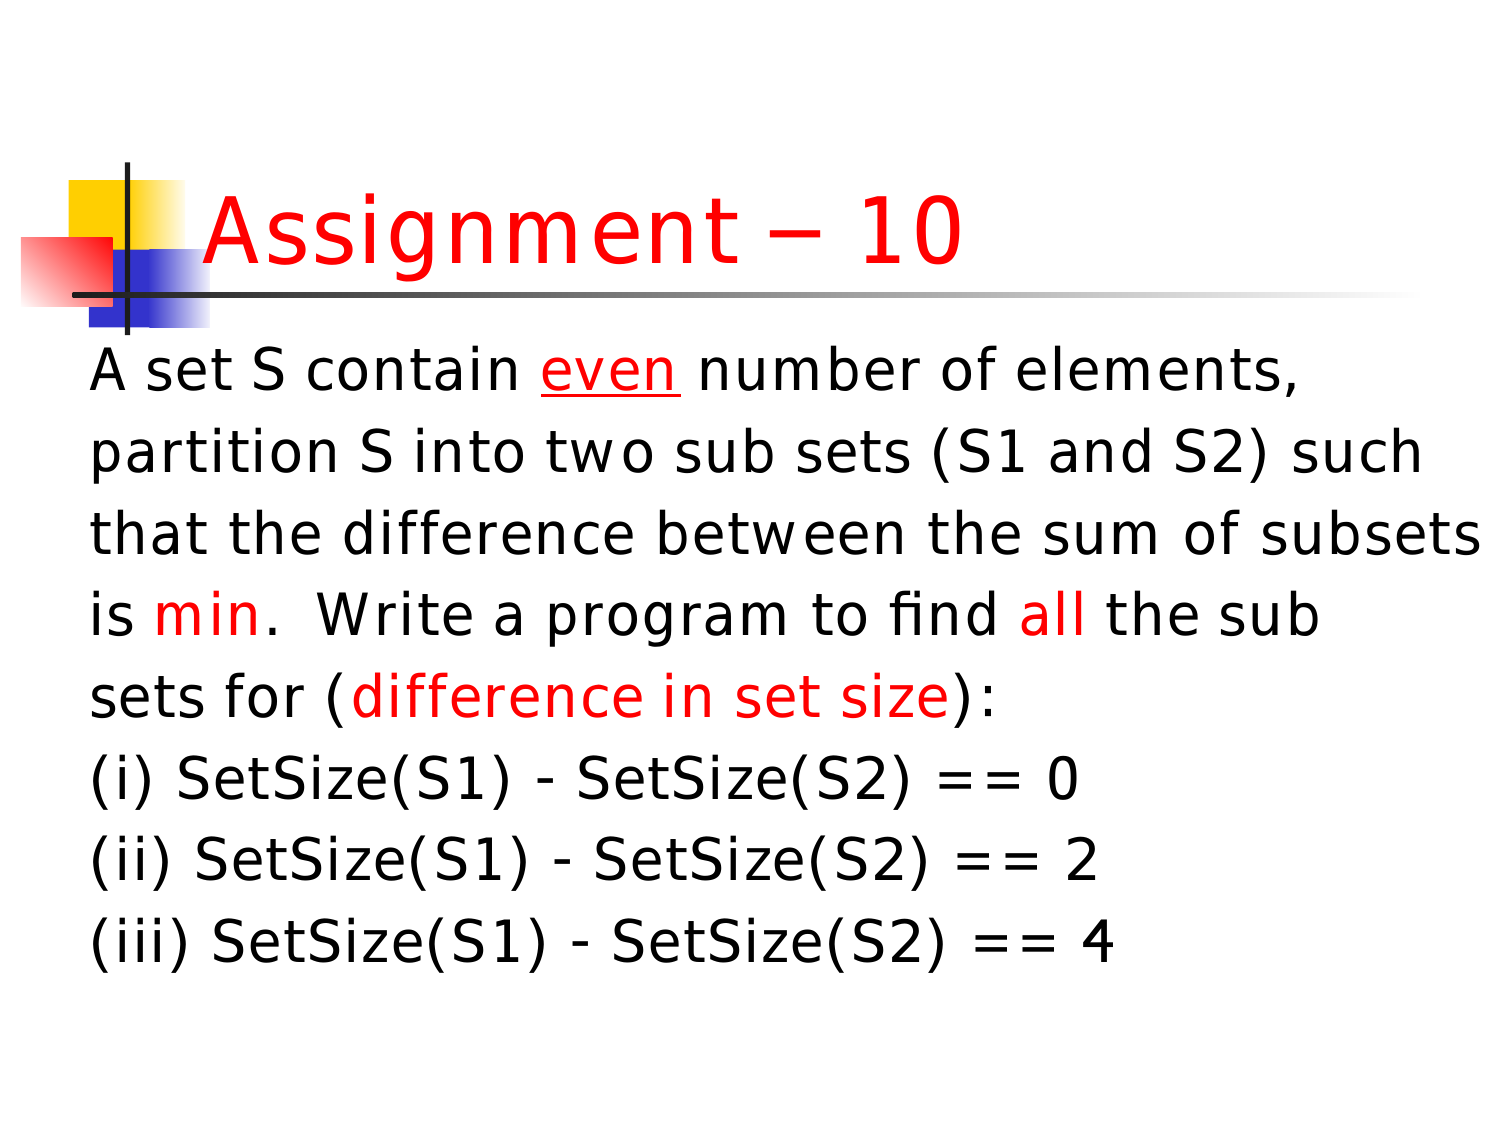

# Assignment – 10
A set S contain even number of elements,
partition S into two sub sets (S1 and S2) such
that the difference between the sum of subsets
is min.  Write a program to find all the sub
sets for (difference in set size):
(i) SetSize(S1) - SetSize(S2) == 0
(ii) SetSize(S1) - SetSize(S2) == 2
(iii) SetSize(S1) - SetSize(S2) == 4